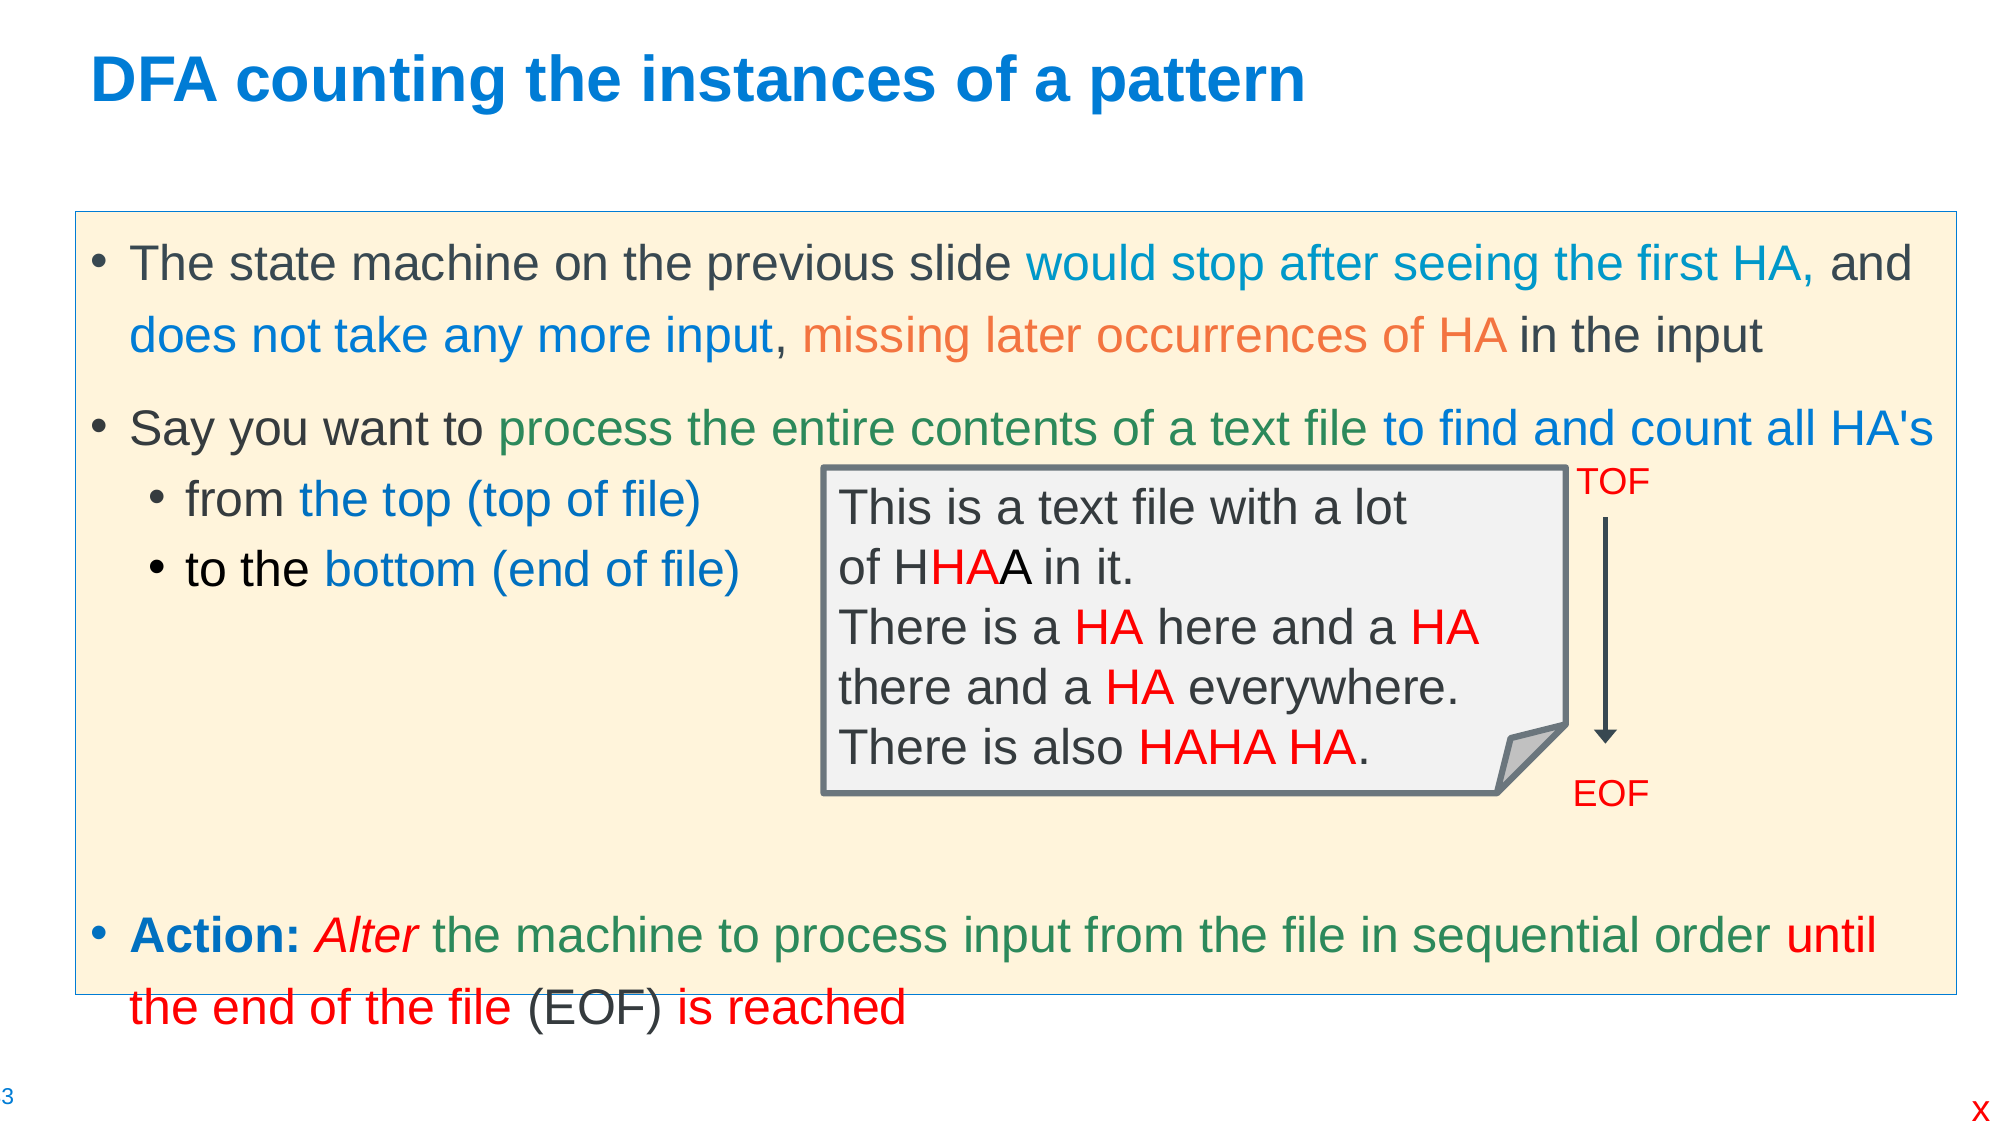

# DFA counting the instances of a pattern
The state machine on the previous slide would stop after seeing the first HA, and does not take any more input, missing later occurrences of HA in the input
Say you want to process the entire contents of a text file to find and count all HA's
from the top (top of file)
to the bottom (end of file)

Action: Alter the machine to process input from the file in sequential order until the end of the file (EOF) is reached
TOF
This is a text file with a lot
of HHAA in it.
There is a HA here and a HA
there and a HA everywhere.
There is also HAHA HA.

EOF
x